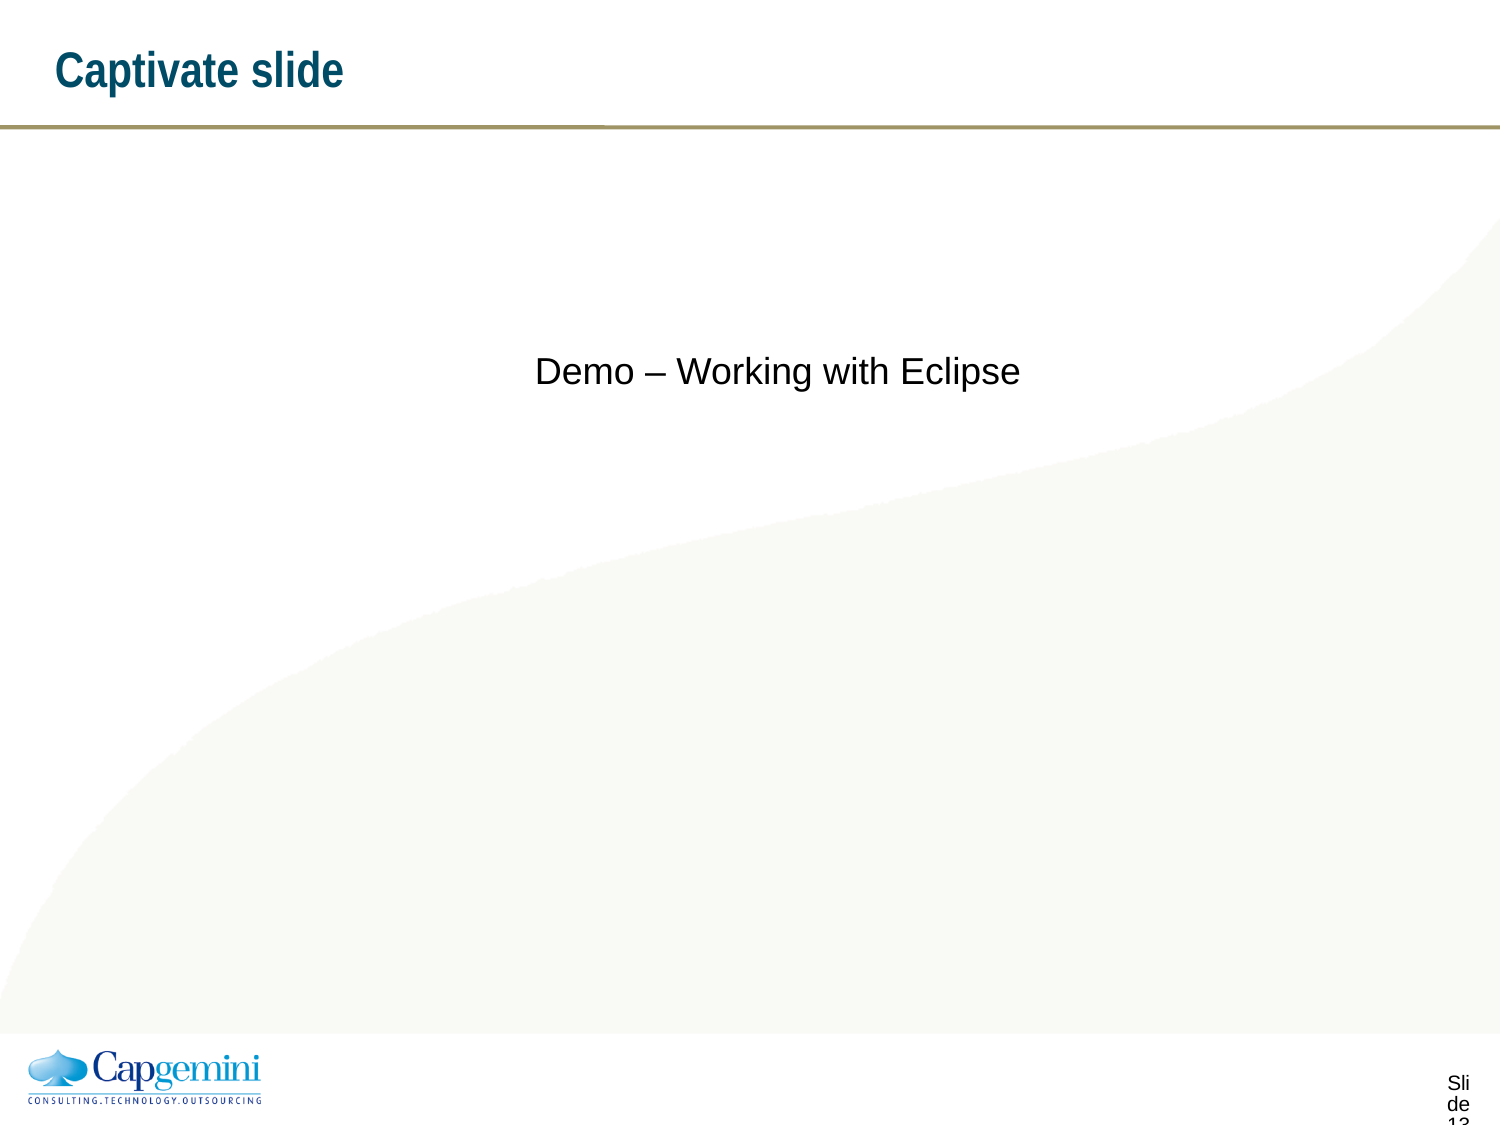

# Captivate slide

Demo – Working with Eclipse
Slide 13